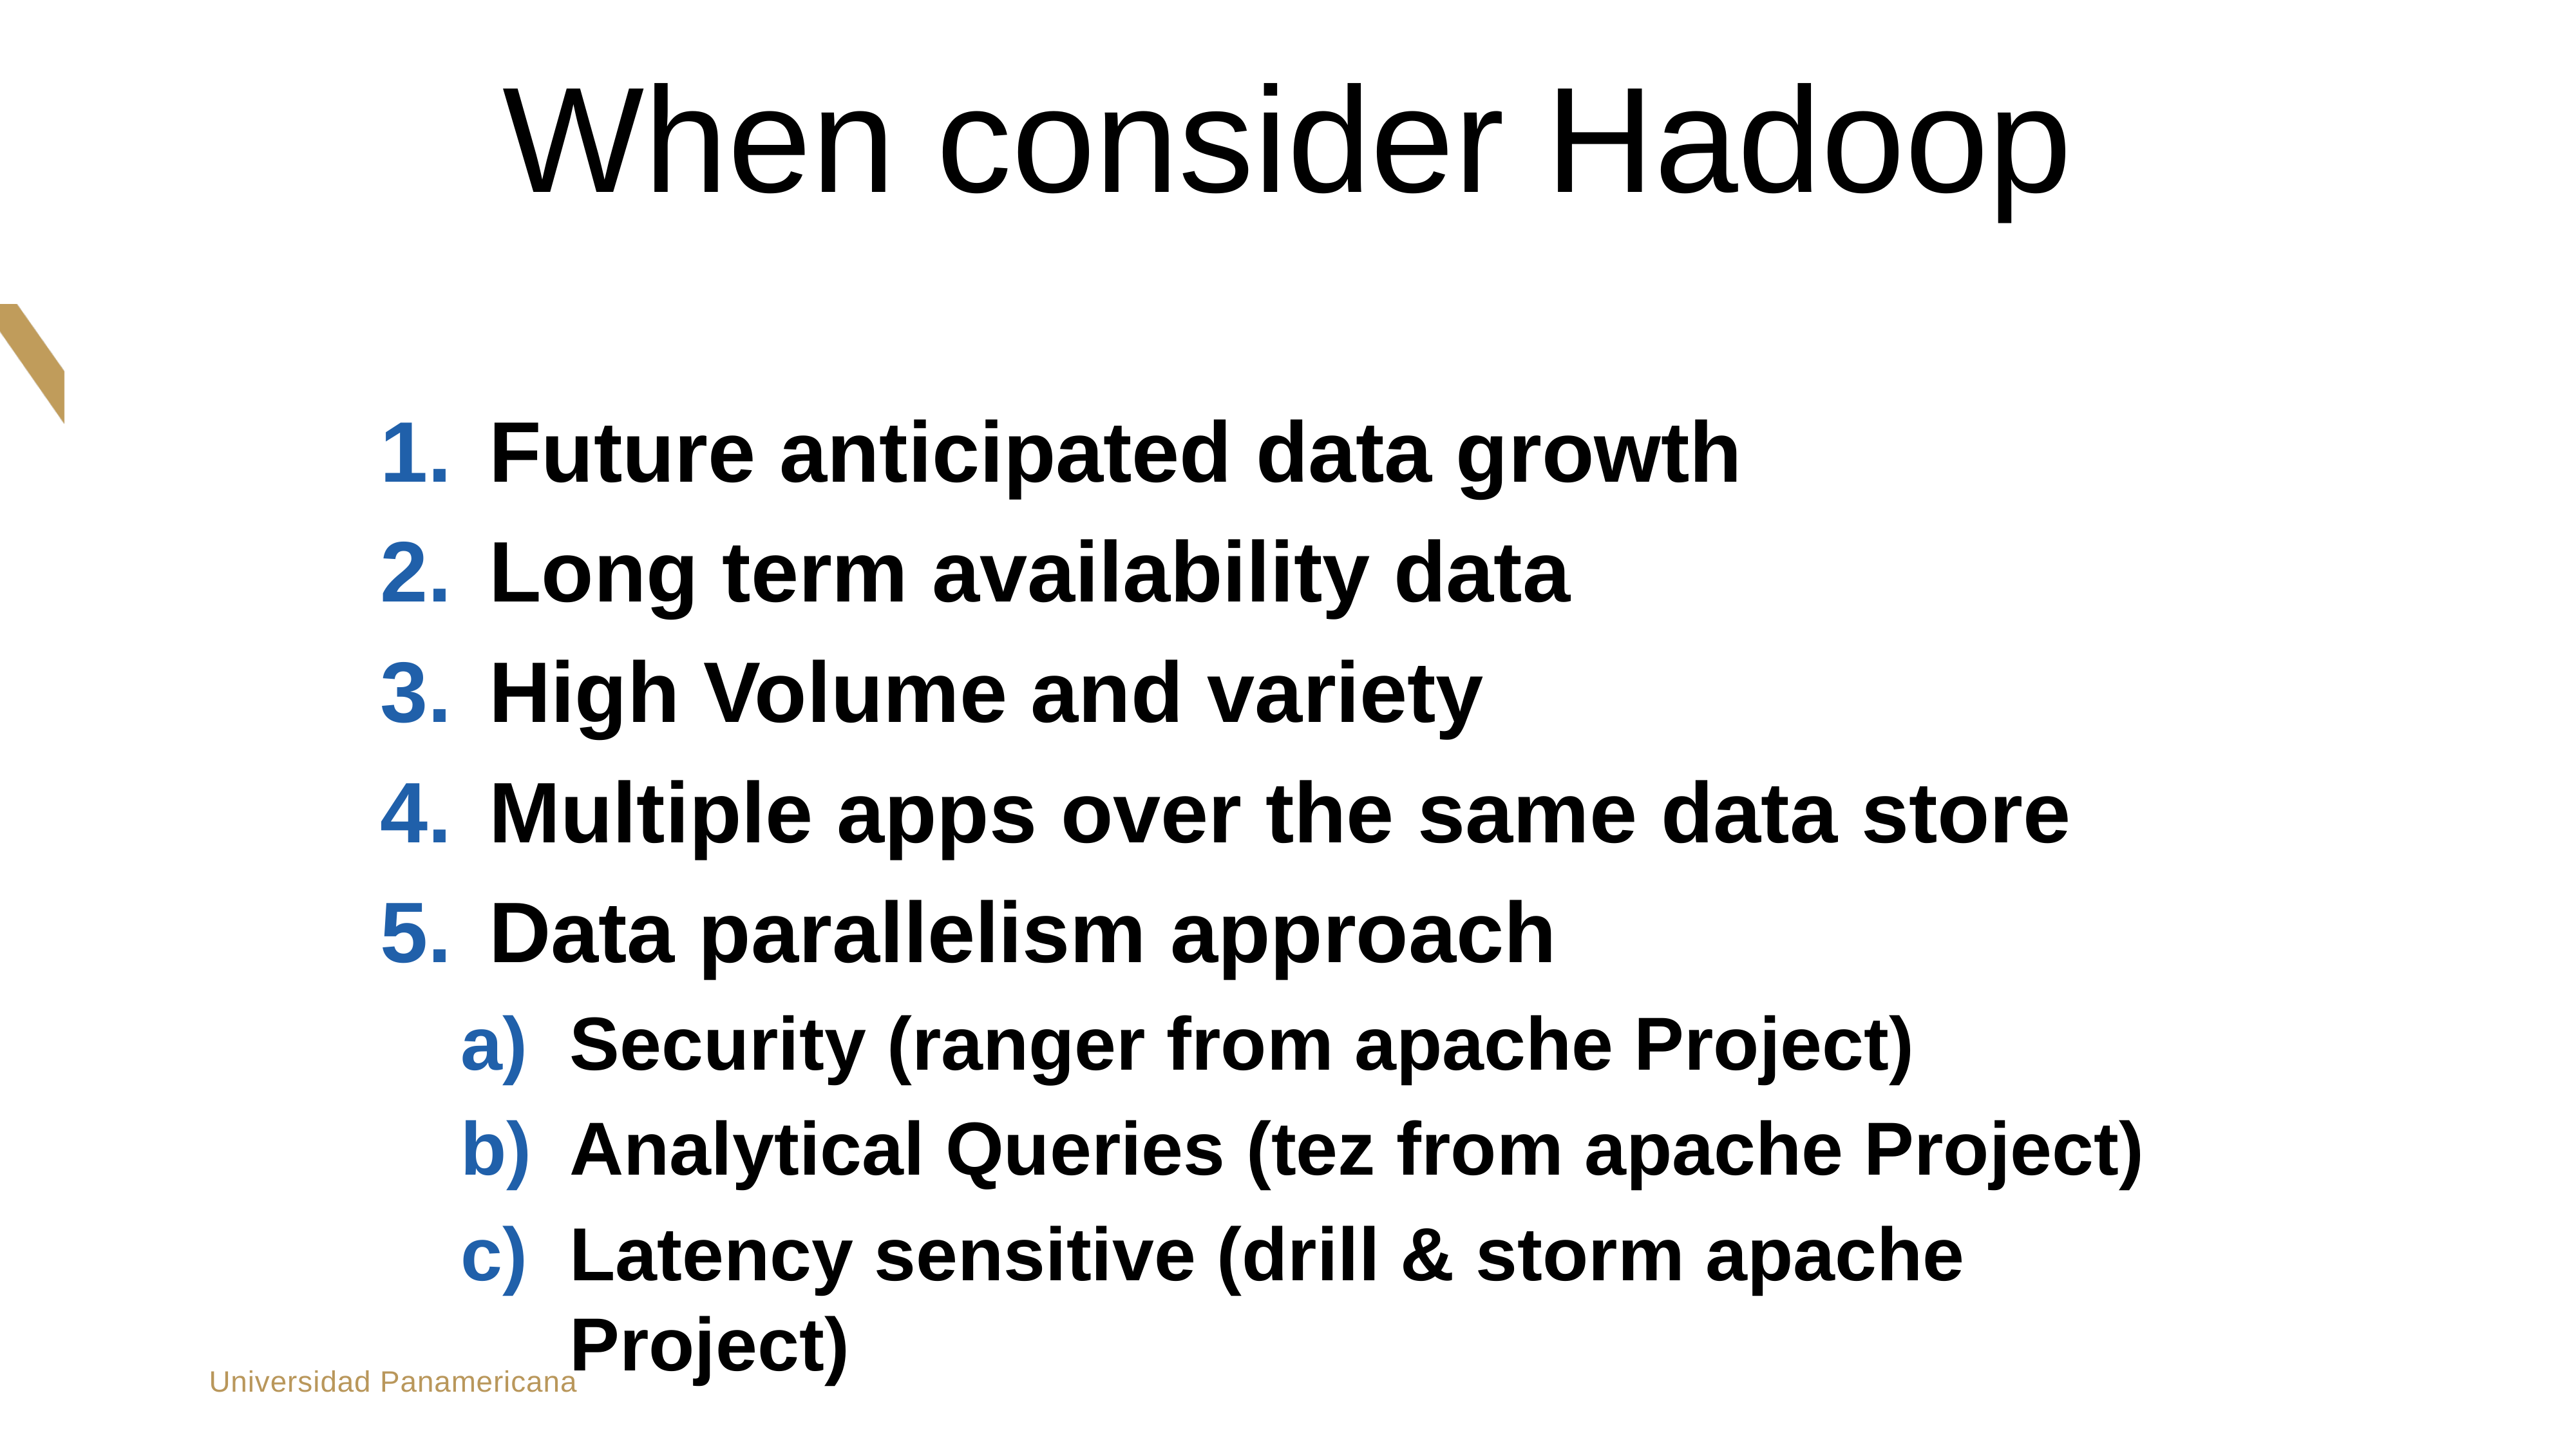

When consider Hadoop

Future anticipated data growth
Long term availability data
High Volume and variety
Multiple apps over the same data store
Data parallelism approach
Security (ranger from apache Project)
Analytical Queries (tez from apache Project)
Latency sensitive (drill & storm apache Project)